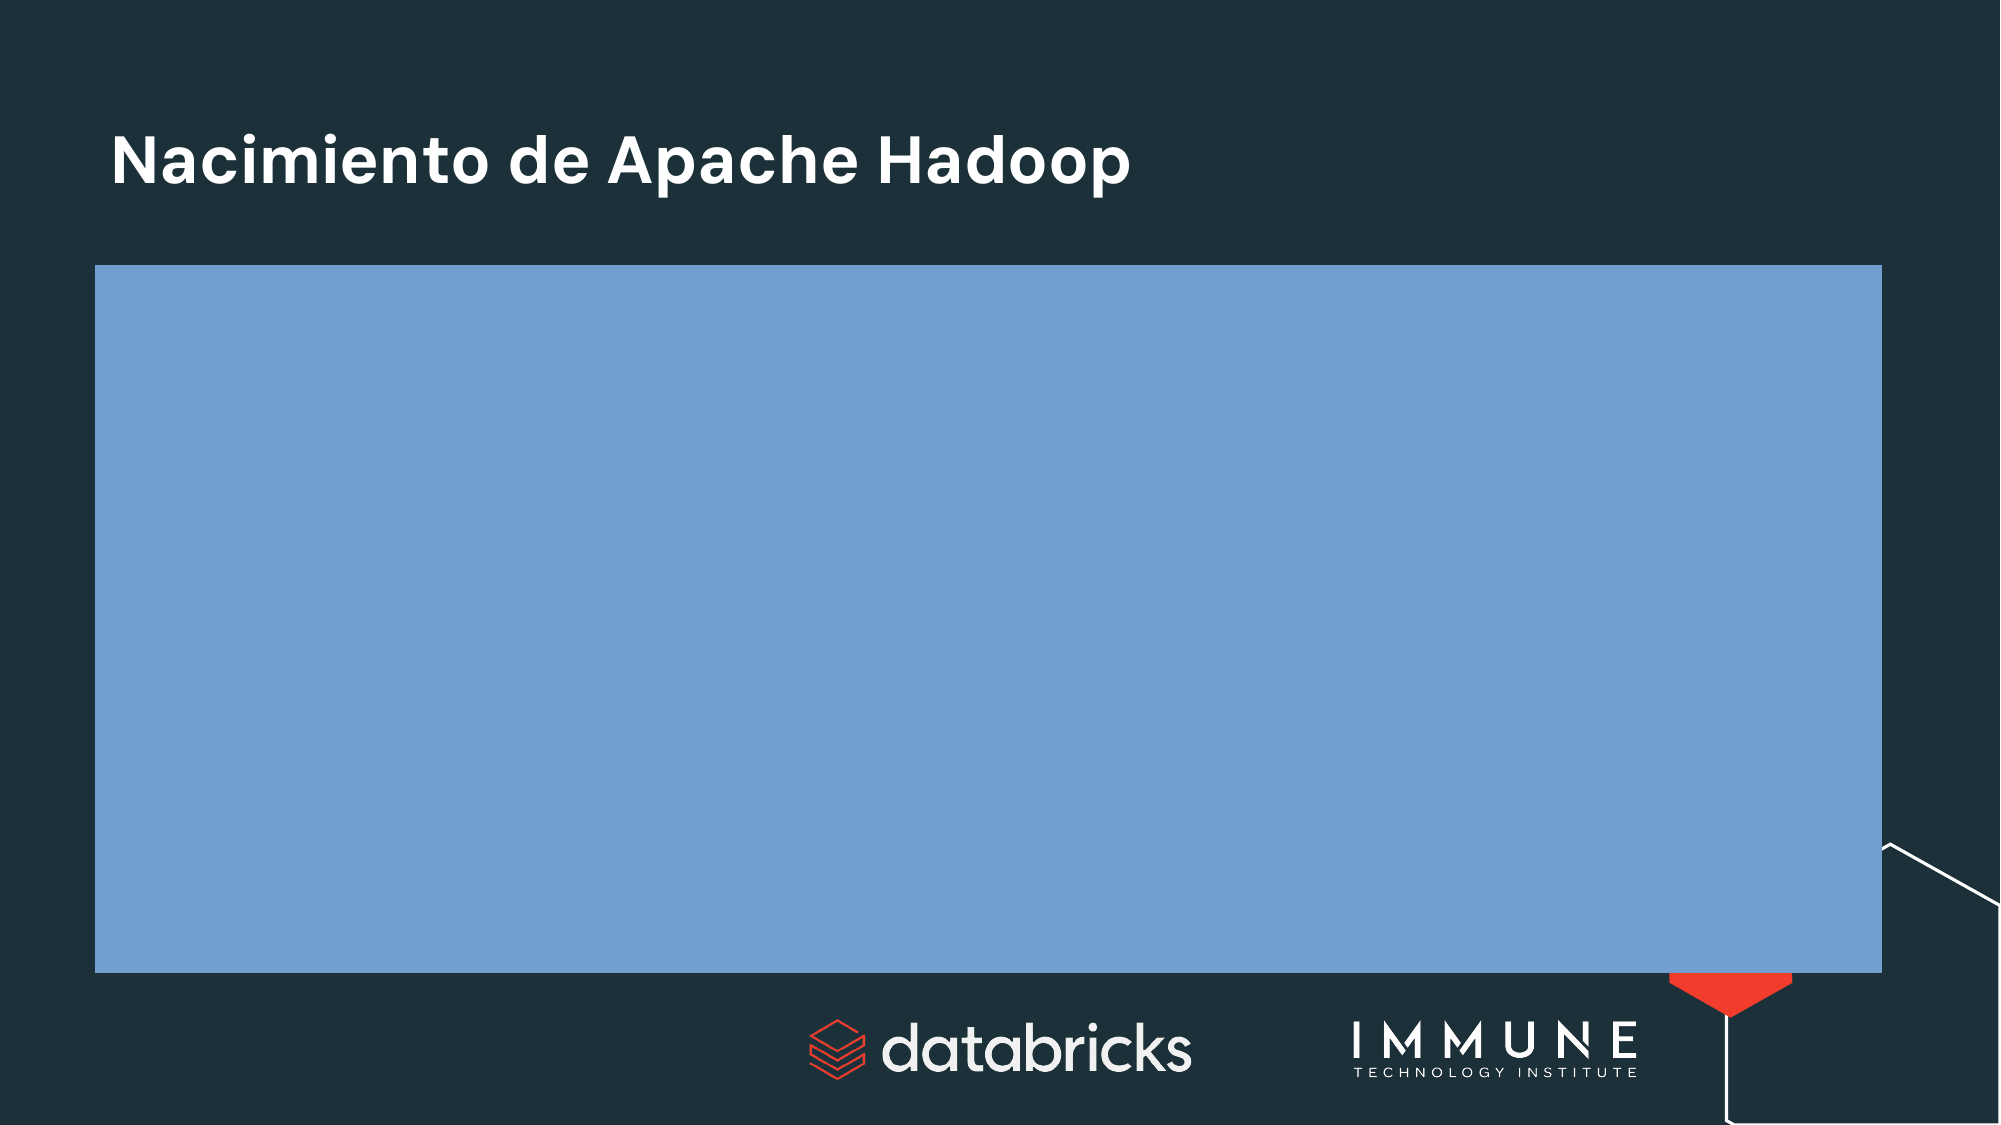

# Nacimiento de Apache Hadoop
Inspirados por MapReduce, Doug Cutting y Mike Cafarella crearon Apache Hadoop en 2006.
Hadoop se convirtió en sinónimo de Big Data, ofreciendo un framework que permitía el almacenamiento y procesamiento distribuido de grandes conjuntos de datos a través de clusters de computadoras y usando modelos de programación simples.
Hadoop democratizó el acceso al procesamiento de Big Data, sentando las bases para la próxima ola de innovaciones que vendrían con posterioridad.
Sin embargo, a pesar de su éxito, Hadoop enfrentó desafíos relacionados con la velocidad de procesamiento y la complejidad en la gestión de recursos. Estas limitaciones fueron particularmente evidentes en aplicaciones que requerían análisis en tiempo real o que involucraban múltiples pasadas sobre los mismos datos.